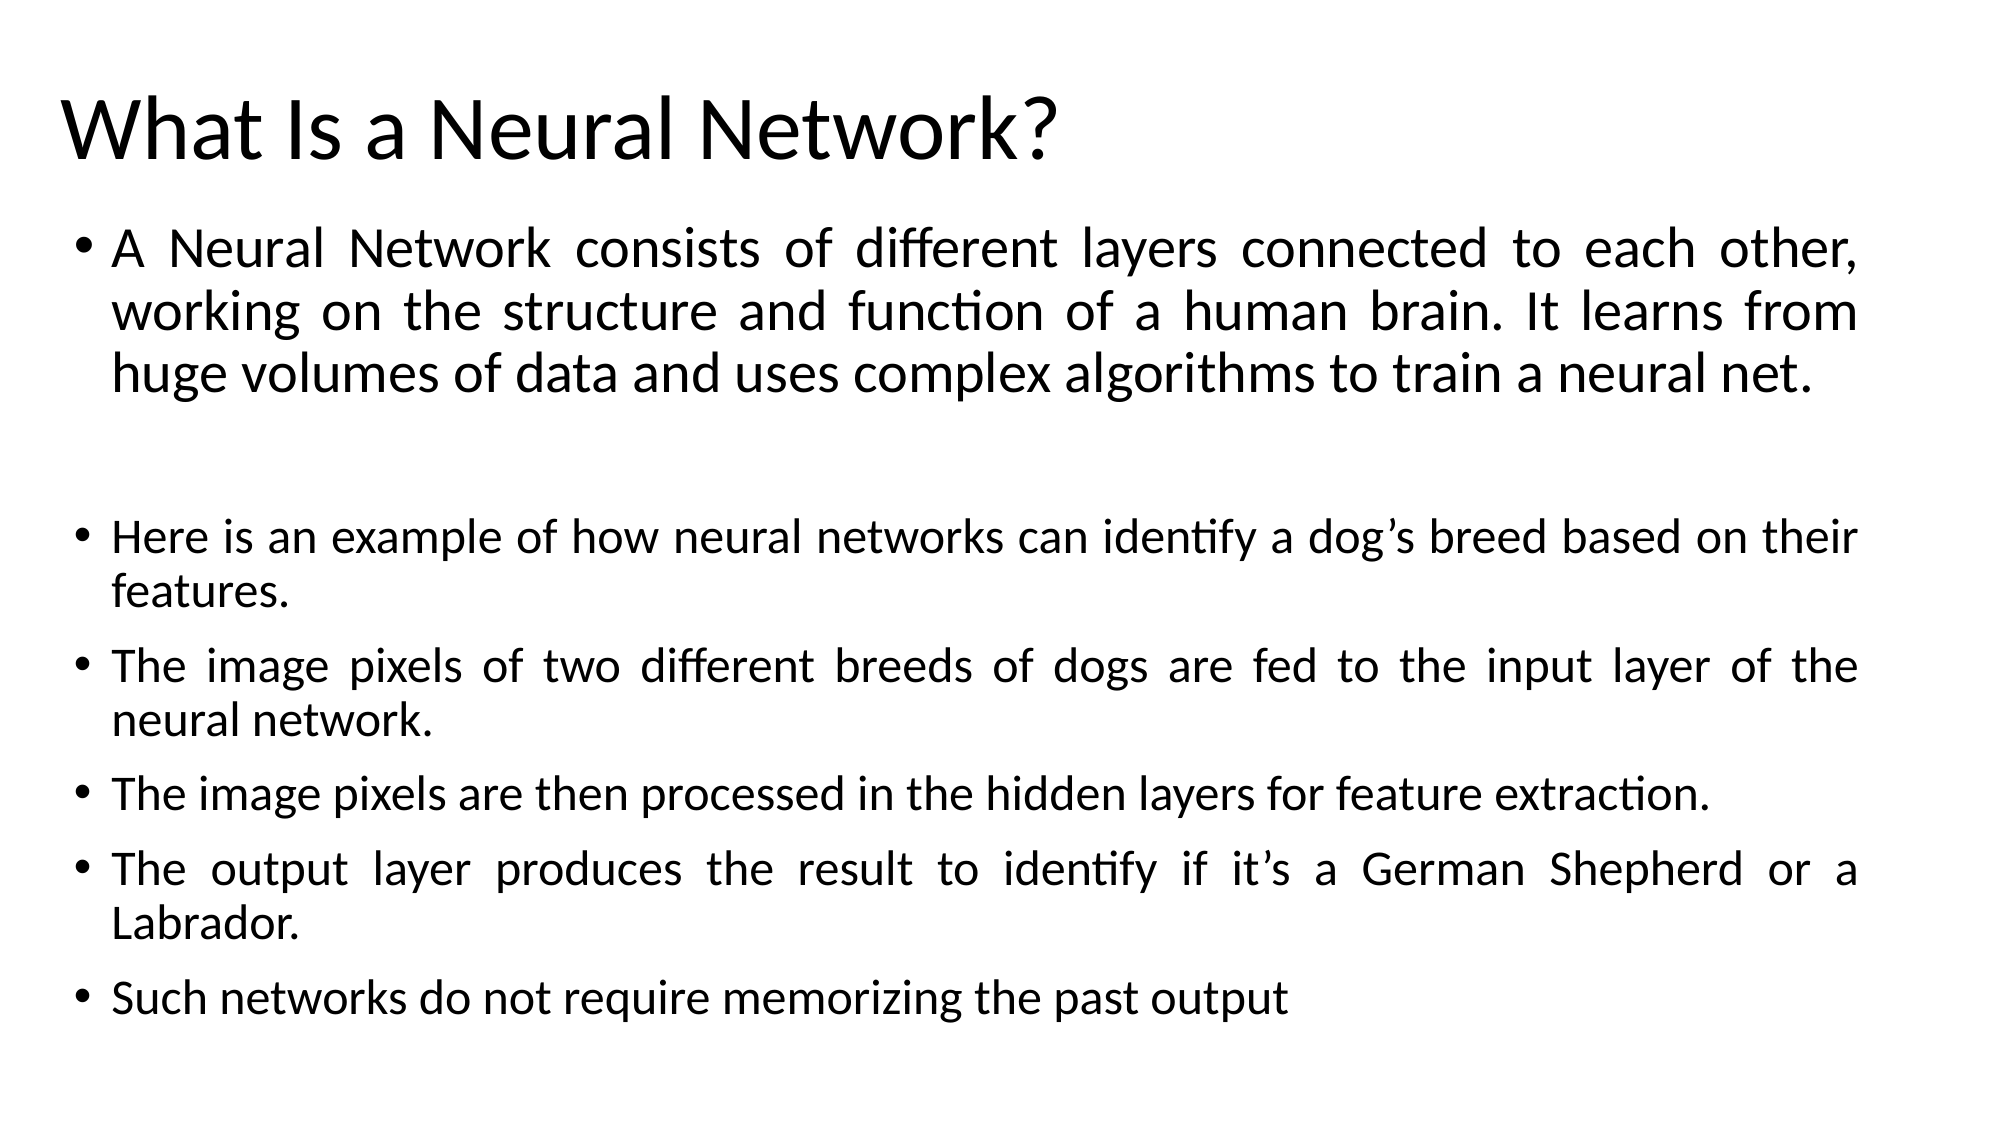

# What Is a Neural Network?
A Neural Network consists of different layers connected to each other, working on the structure and function of a human brain. It learns from huge volumes of data and uses complex algorithms to train a neural net.

Here is an example of how neural networks can identify a dog’s breed based on their features.
The image pixels of two different breeds of dogs are fed to the input layer of the neural network.
The image pixels are then processed in the hidden layers for feature extraction.
The output layer produces the result to identify if it’s a German Shepherd or a Labrador.
Such networks do not require memorizing the past output